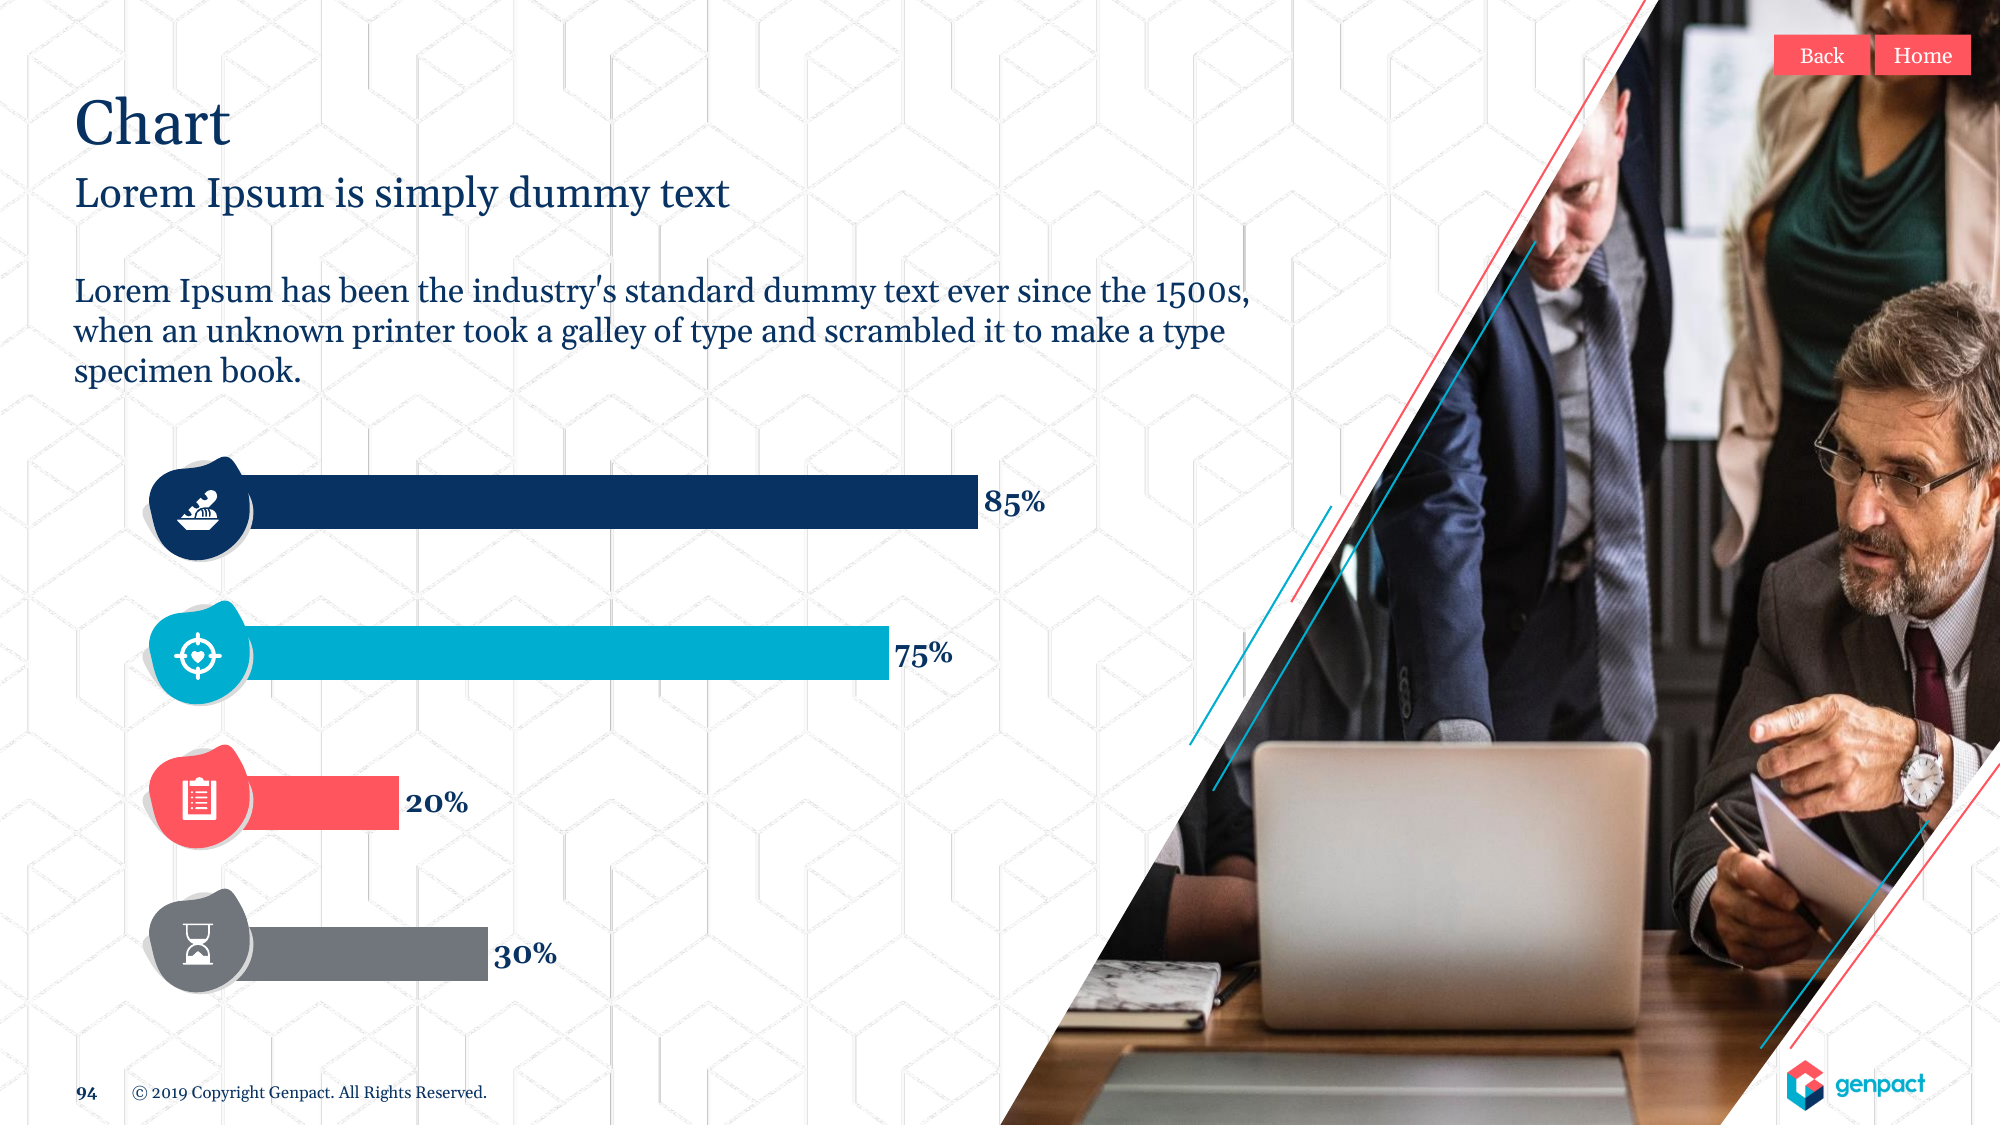

Back
Home
# Chart
Lorem Ipsum is simply dummy text

Lorem Ipsum has been the industry's standard dummy text ever since the 1500s, when an unknown printer took a galley of type and scrambled it to make a type specimen book.

### Chart

| Category | Series 1 |
|---|---|
| Category 1 | 0.3 |
| Category 2 | 0.2 |
| Category 3 | 0.75 |
| Category 4 | 0.85 |